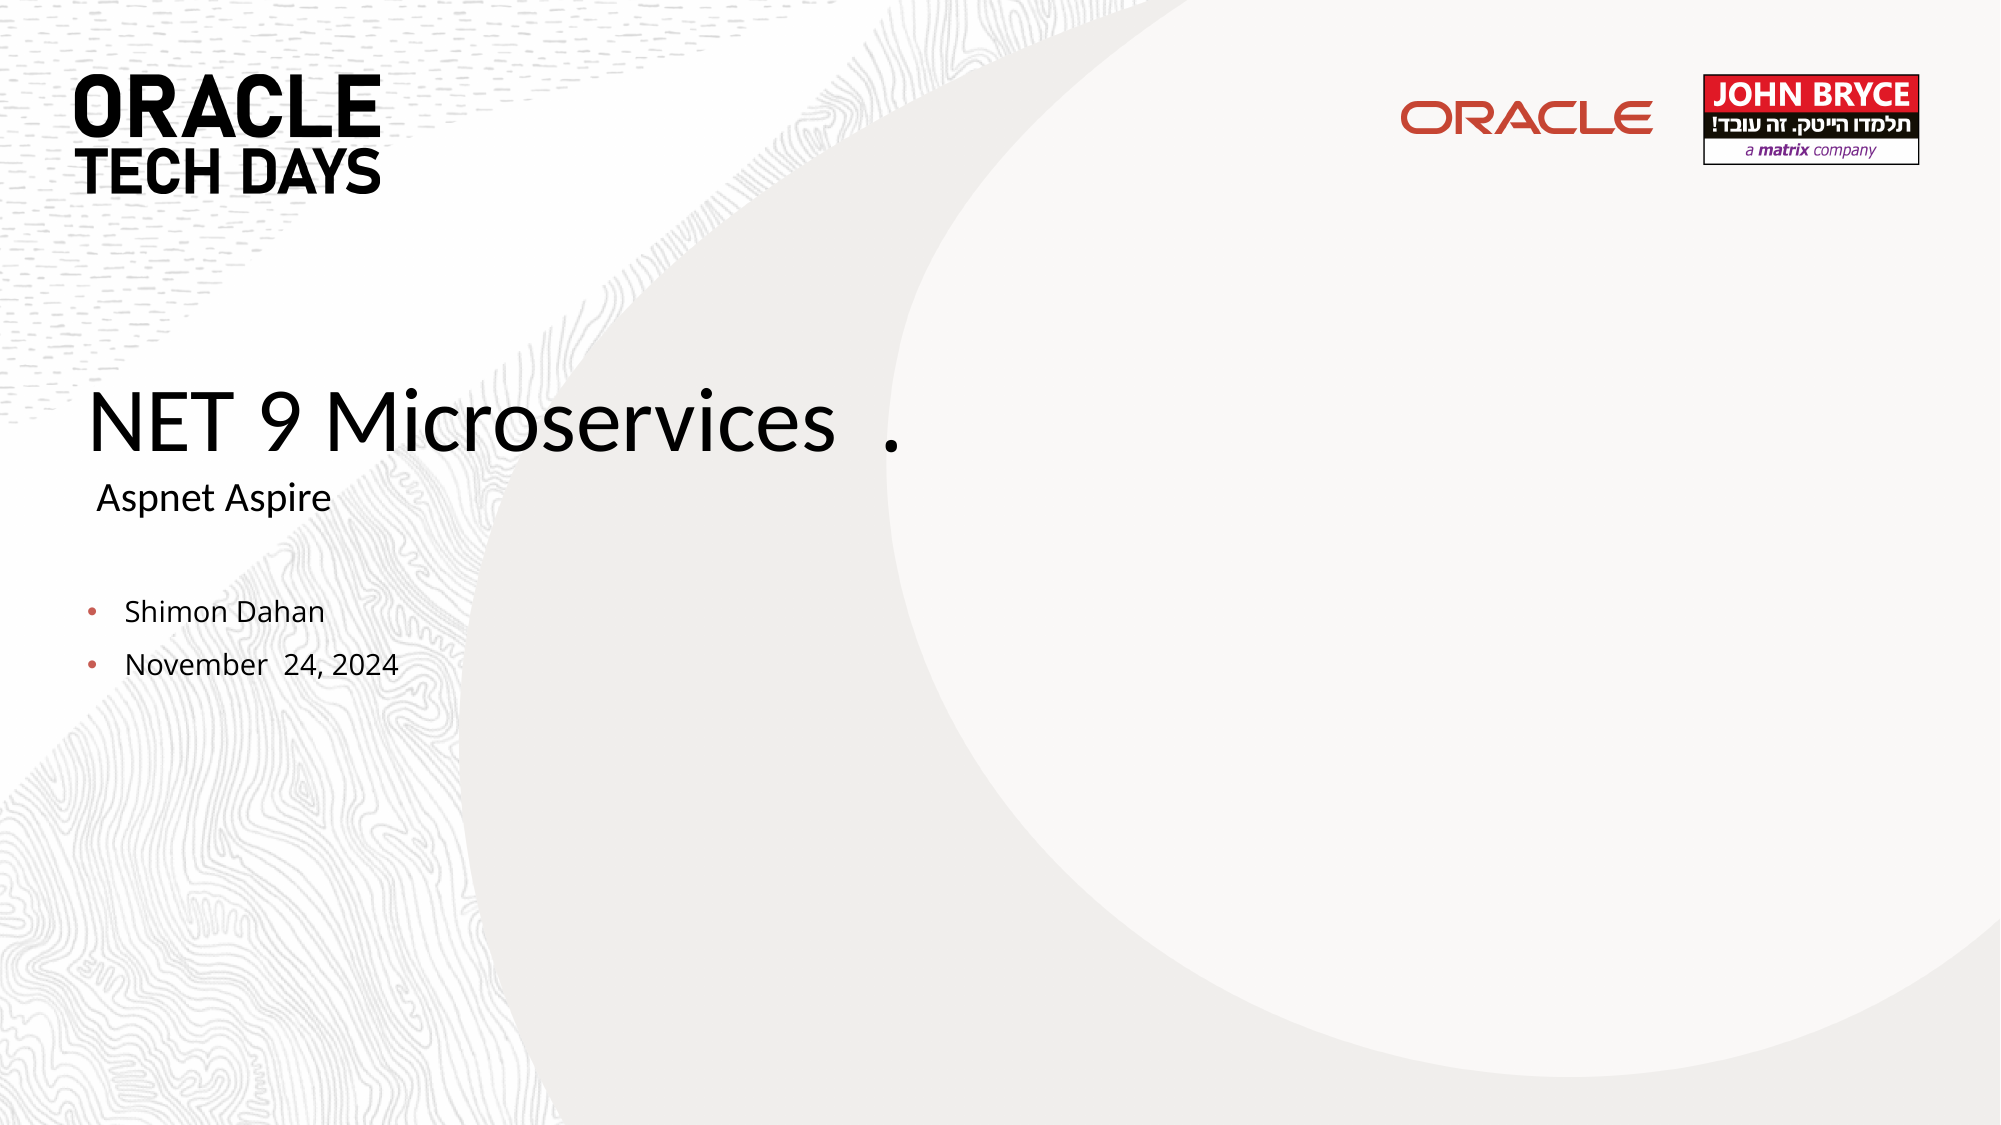

.NET 9 Microservices
 Aspnet Aspire

Shimon Dahan
November  24, 2024